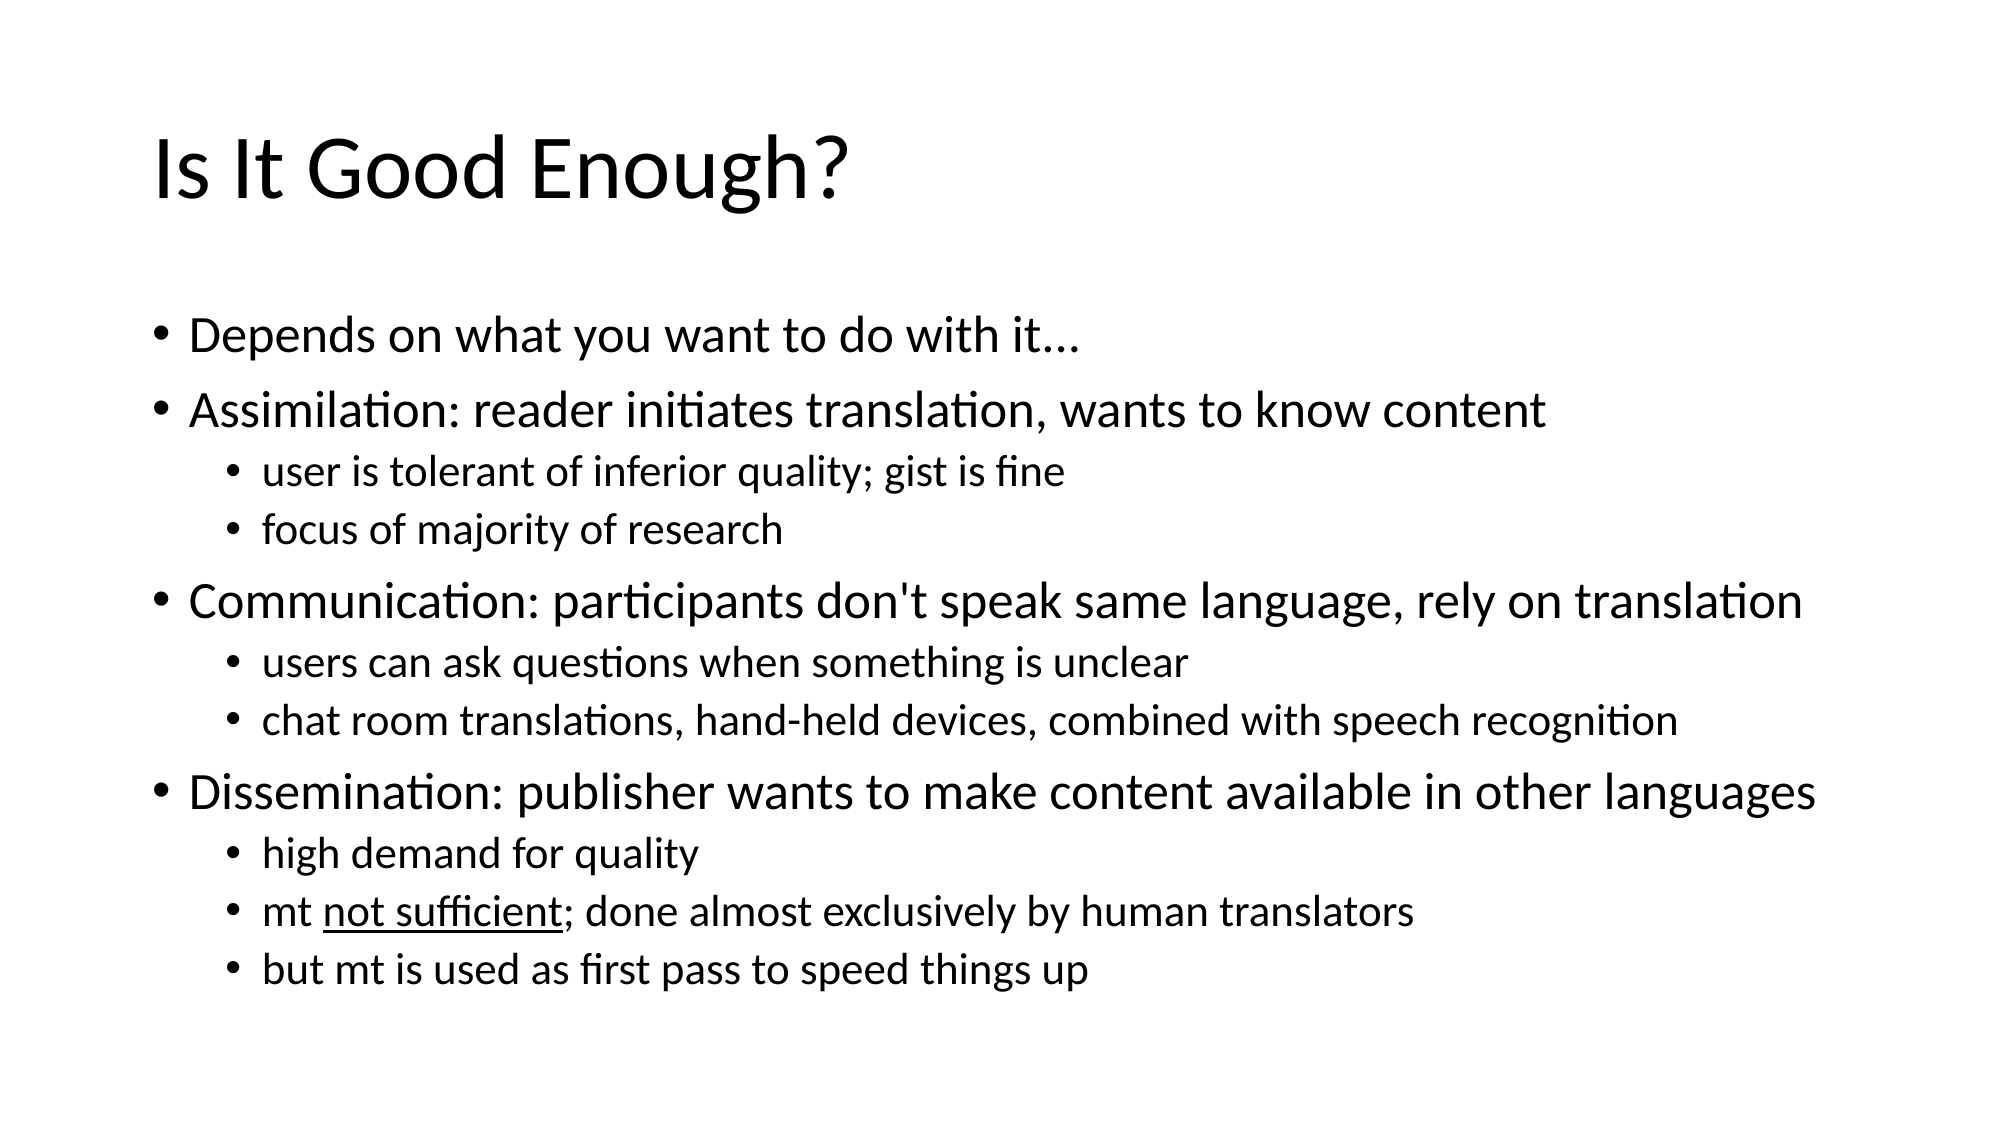

# Is It Good Enough?
Depends on what you want to do with it...
Assimilation: reader initiates translation, wants to know content
user is tolerant of inferior quality; gist is fine
focus of majority of research
Communication: participants don't speak same language, rely on translation
users can ask questions when something is unclear
chat room translations, hand-held devices, combined with speech recognition
Dissemination: publisher wants to make content available in other languages
high demand for quality
mt not sufficient; done almost exclusively by human translators
but mt is used as first pass to speed things up